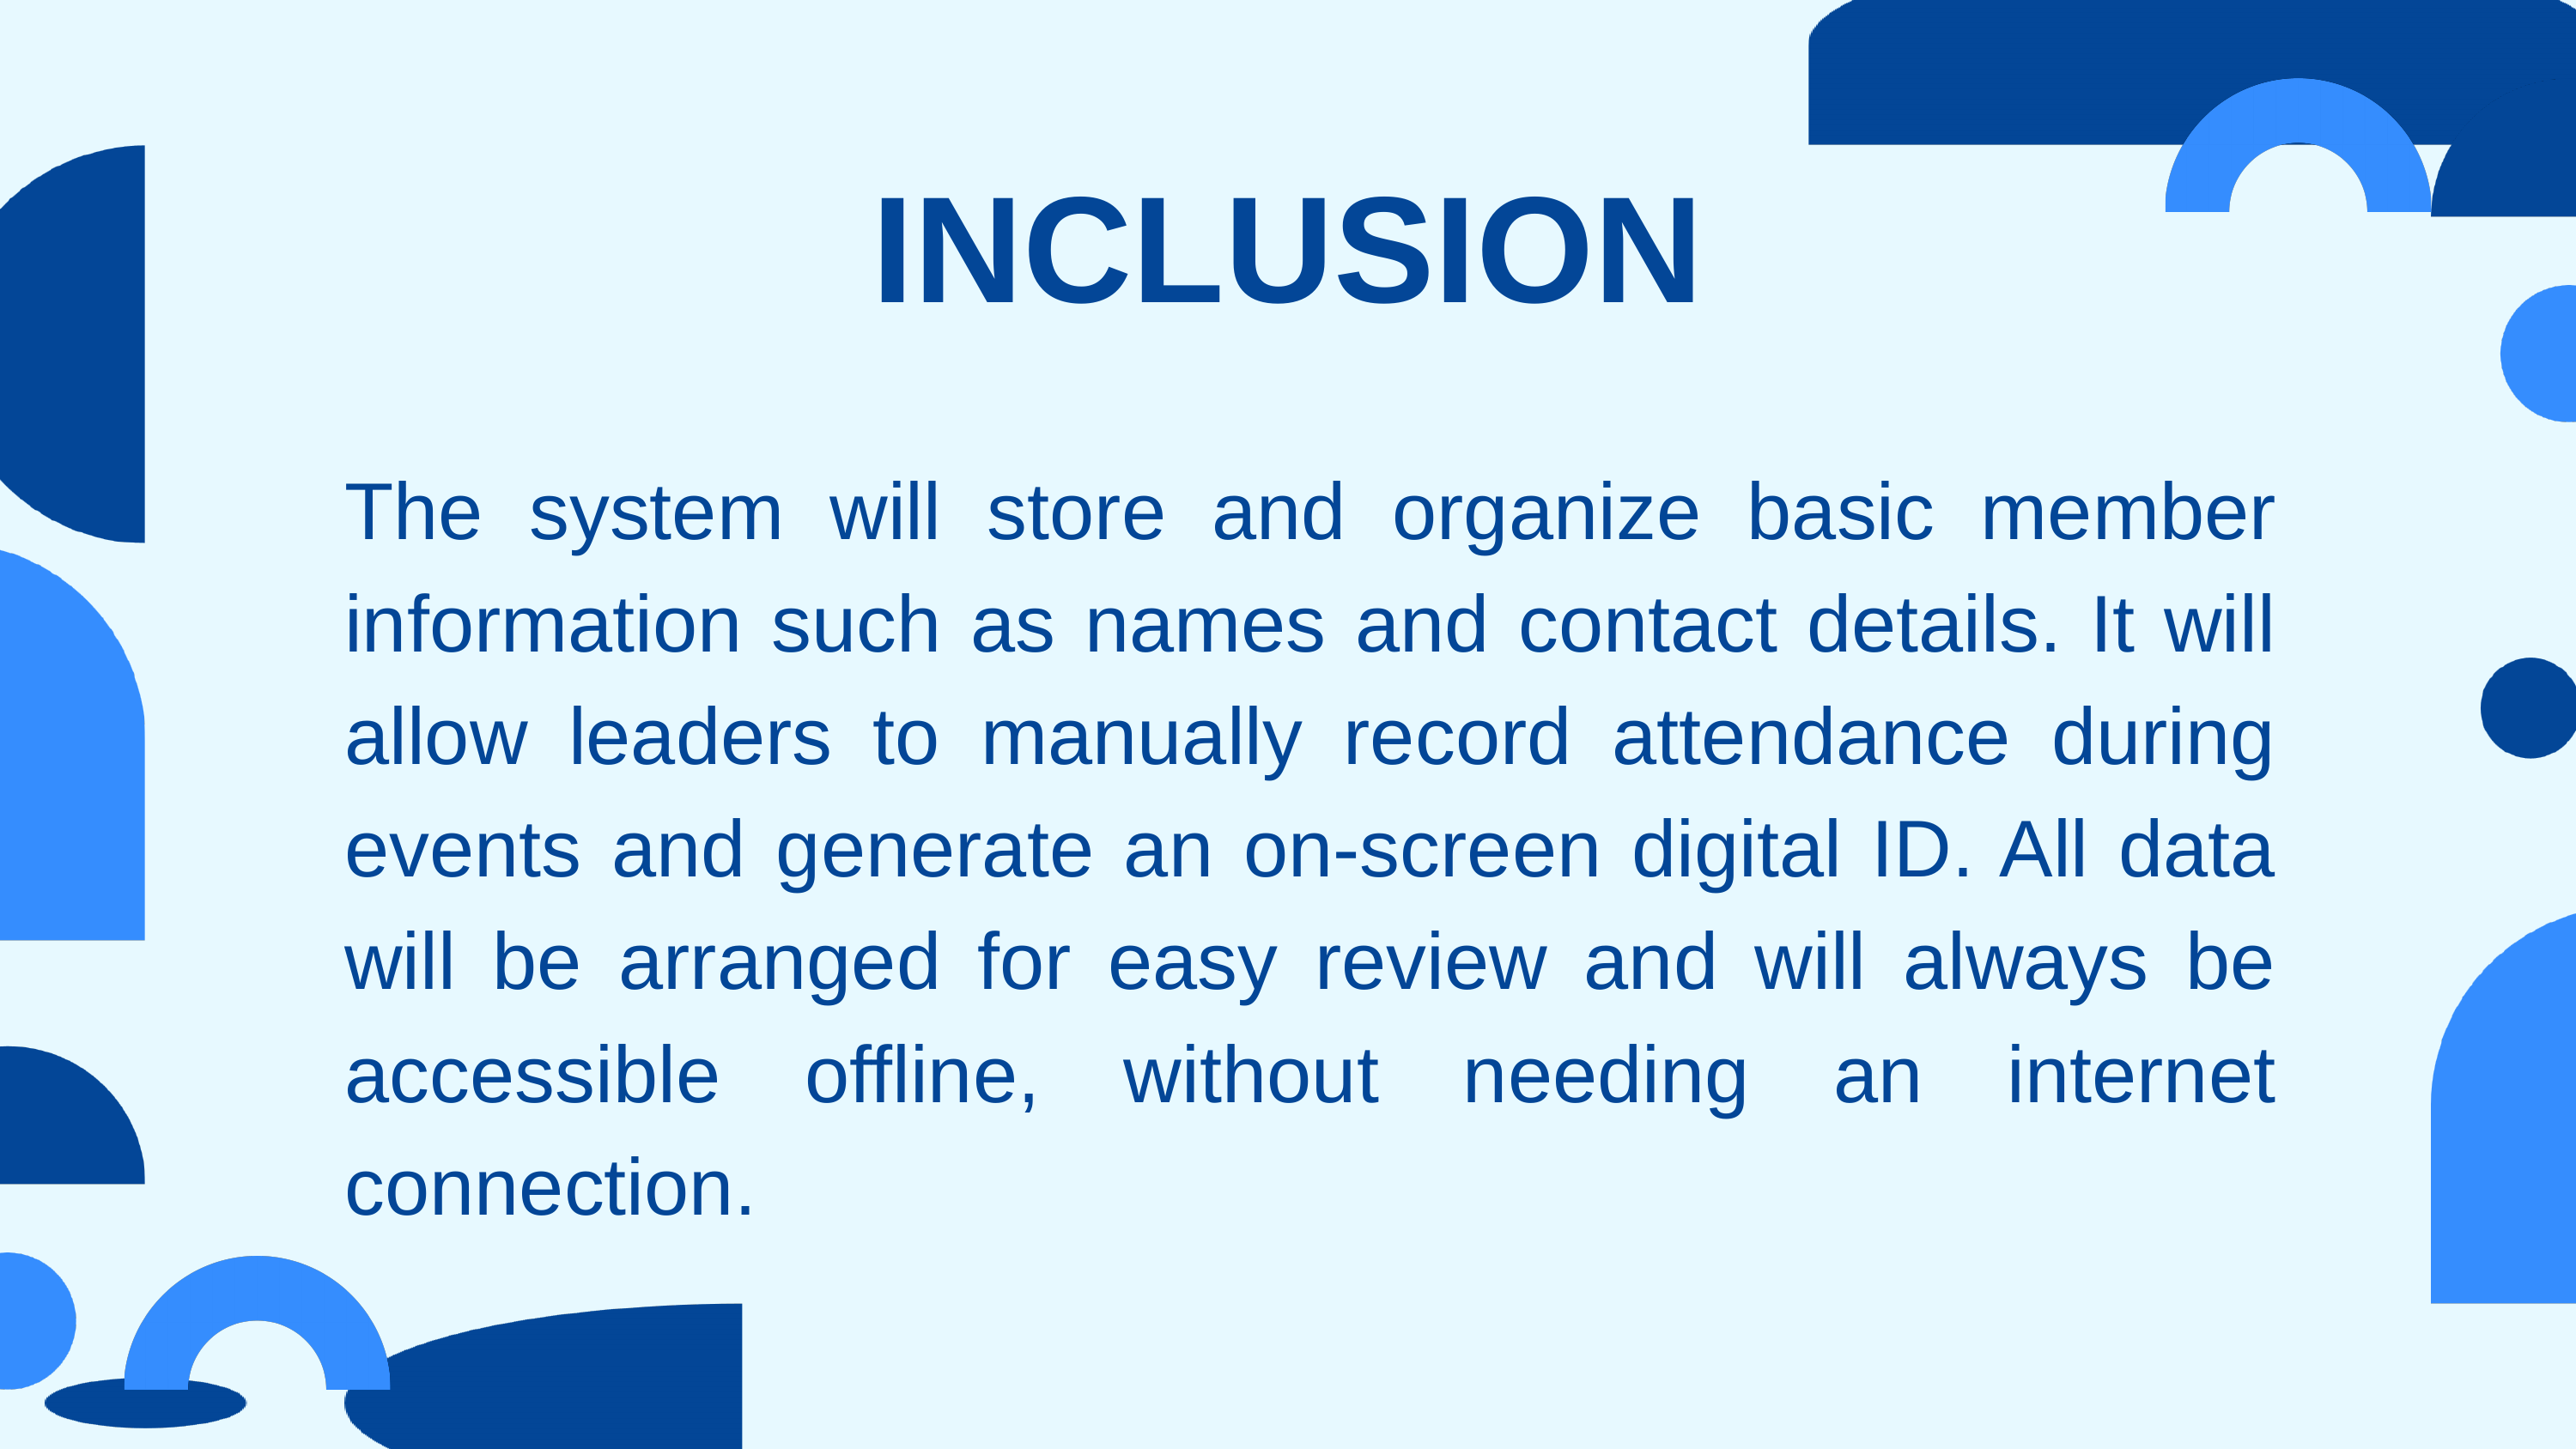

INCLUSION
The system will store and organize basic member information such as names and contact details. It will allow leaders to manually record attendance during events and generate an on-screen digital ID. All data will be arranged for easy review and will always be accessible offline, without needing an internet connection.